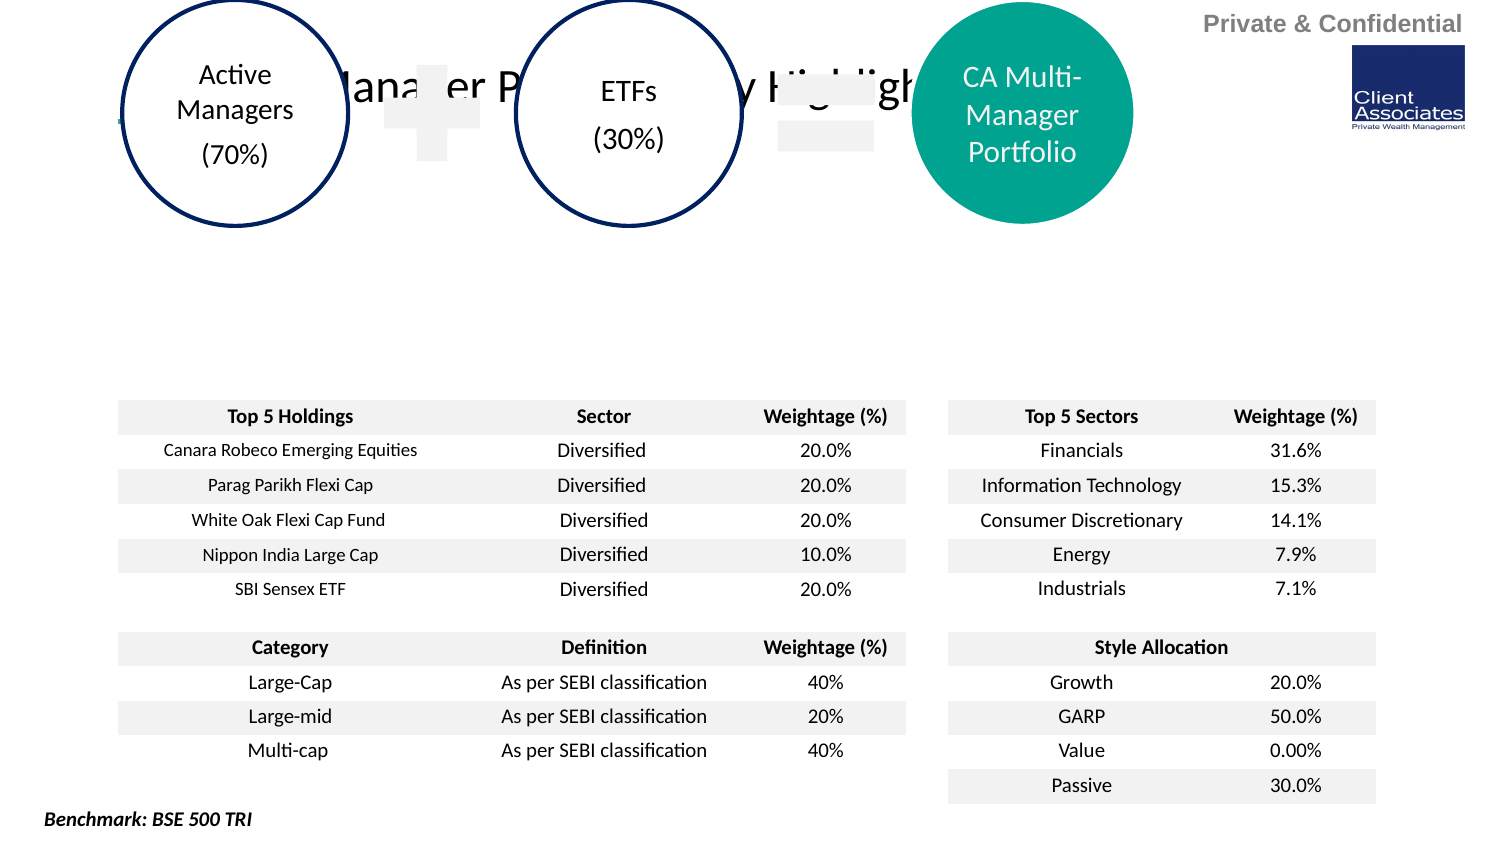

# CA Multi-Manager Portfolio: Key Highlights
Active Managers
(70%)

ETFs
(30%)

CA Multi-Manager Portfolio
| Top 5 Holdings | Sector | Weightage (%) |  | Top 5 Sectors | Weightage (%) |
| --- | --- | --- | --- | --- | --- |
| Canara Robeco Emerging Equities | Diversified | 20.0% |  | Financials | 31.6% |
| Parag Parikh Flexi Cap | Diversified | 20.0% |  | Information Technology | 15.3% |
| White Oak Flexi Cap Fund | Diversified | 20.0% |  | Consumer Discretionary | 14.1% |
| Nippon India Large Cap | Diversified | 10.0% |  | Energy | 7.9% |
| SBI Sensex ETF | Diversified | 20.0% |  | Industrials | 7.1% |
|  |  |  |  |  |  |
| Category | Definition | Weightage (%) |  | Style Allocation |  |
| Large-Cap | As per SEBI classification | 40% |  | Growth | 20.0% |
| Large-mid | As per SEBI classification | 20% |  | GARP | 50.0% |
| Multi-cap | As per SEBI classification | 40% |  | Value | 0.00% |
|  |  |  |  | Passive | 30.0% |
Benchmark: BSE 500 TRI